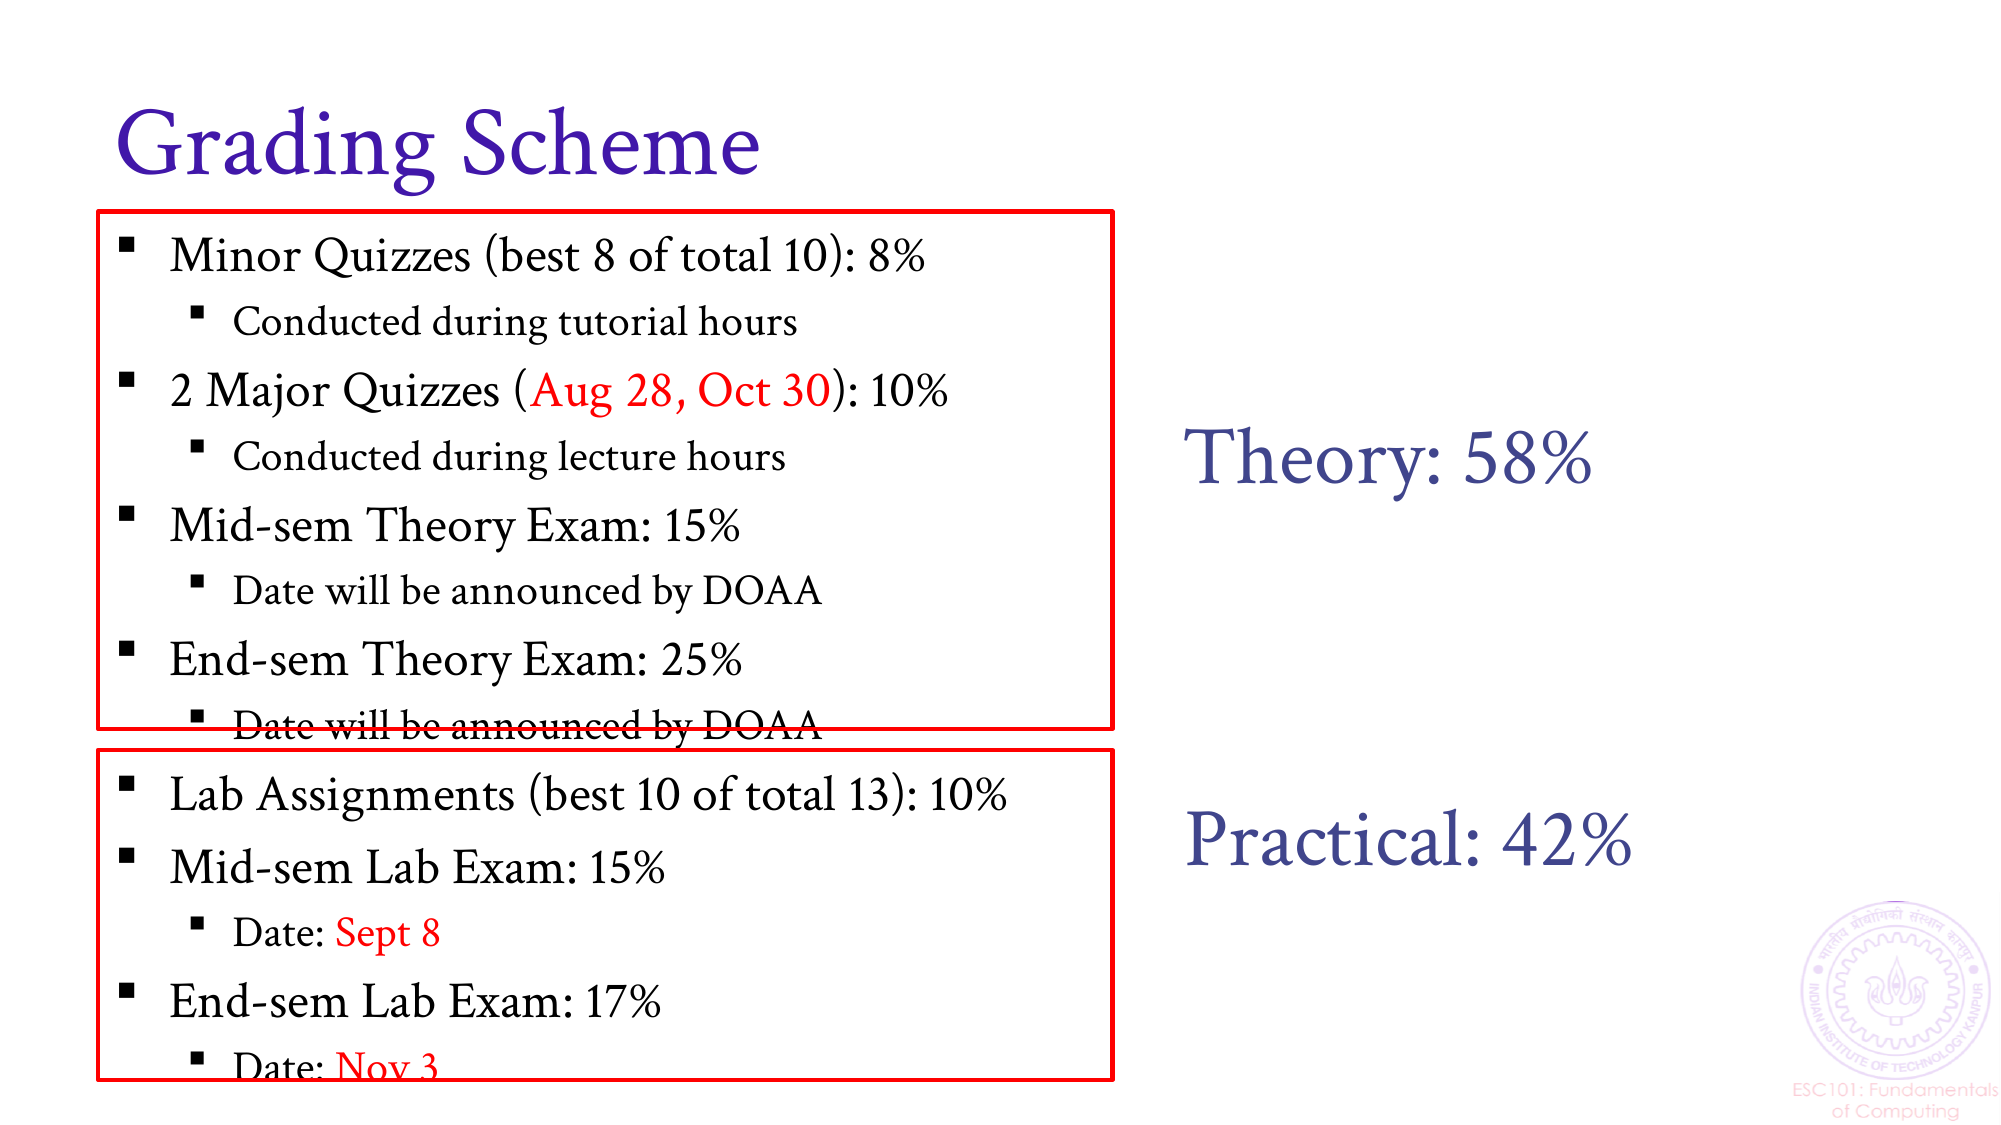

# Grading Scheme

Minor Quizzes (best 8 of total 10): 8%
Conducted during tutorial hours
2 Major Quizzes (Aug 28, Oct 30): 10%
Conducted during lecture hours
Mid-sem Theory Exam: 15%
Date will be announced by DOAA
End-sem Theory Exam: 25%
Date will be announced by DOAA
Lab Assignments (best 10 of total 13): 10%
Mid-sem Lab Exam: 15%
Date: Sept 8
End-sem Lab Exam: 17%
Date: Nov 3

Theory: 58%

Practical: 42%
14